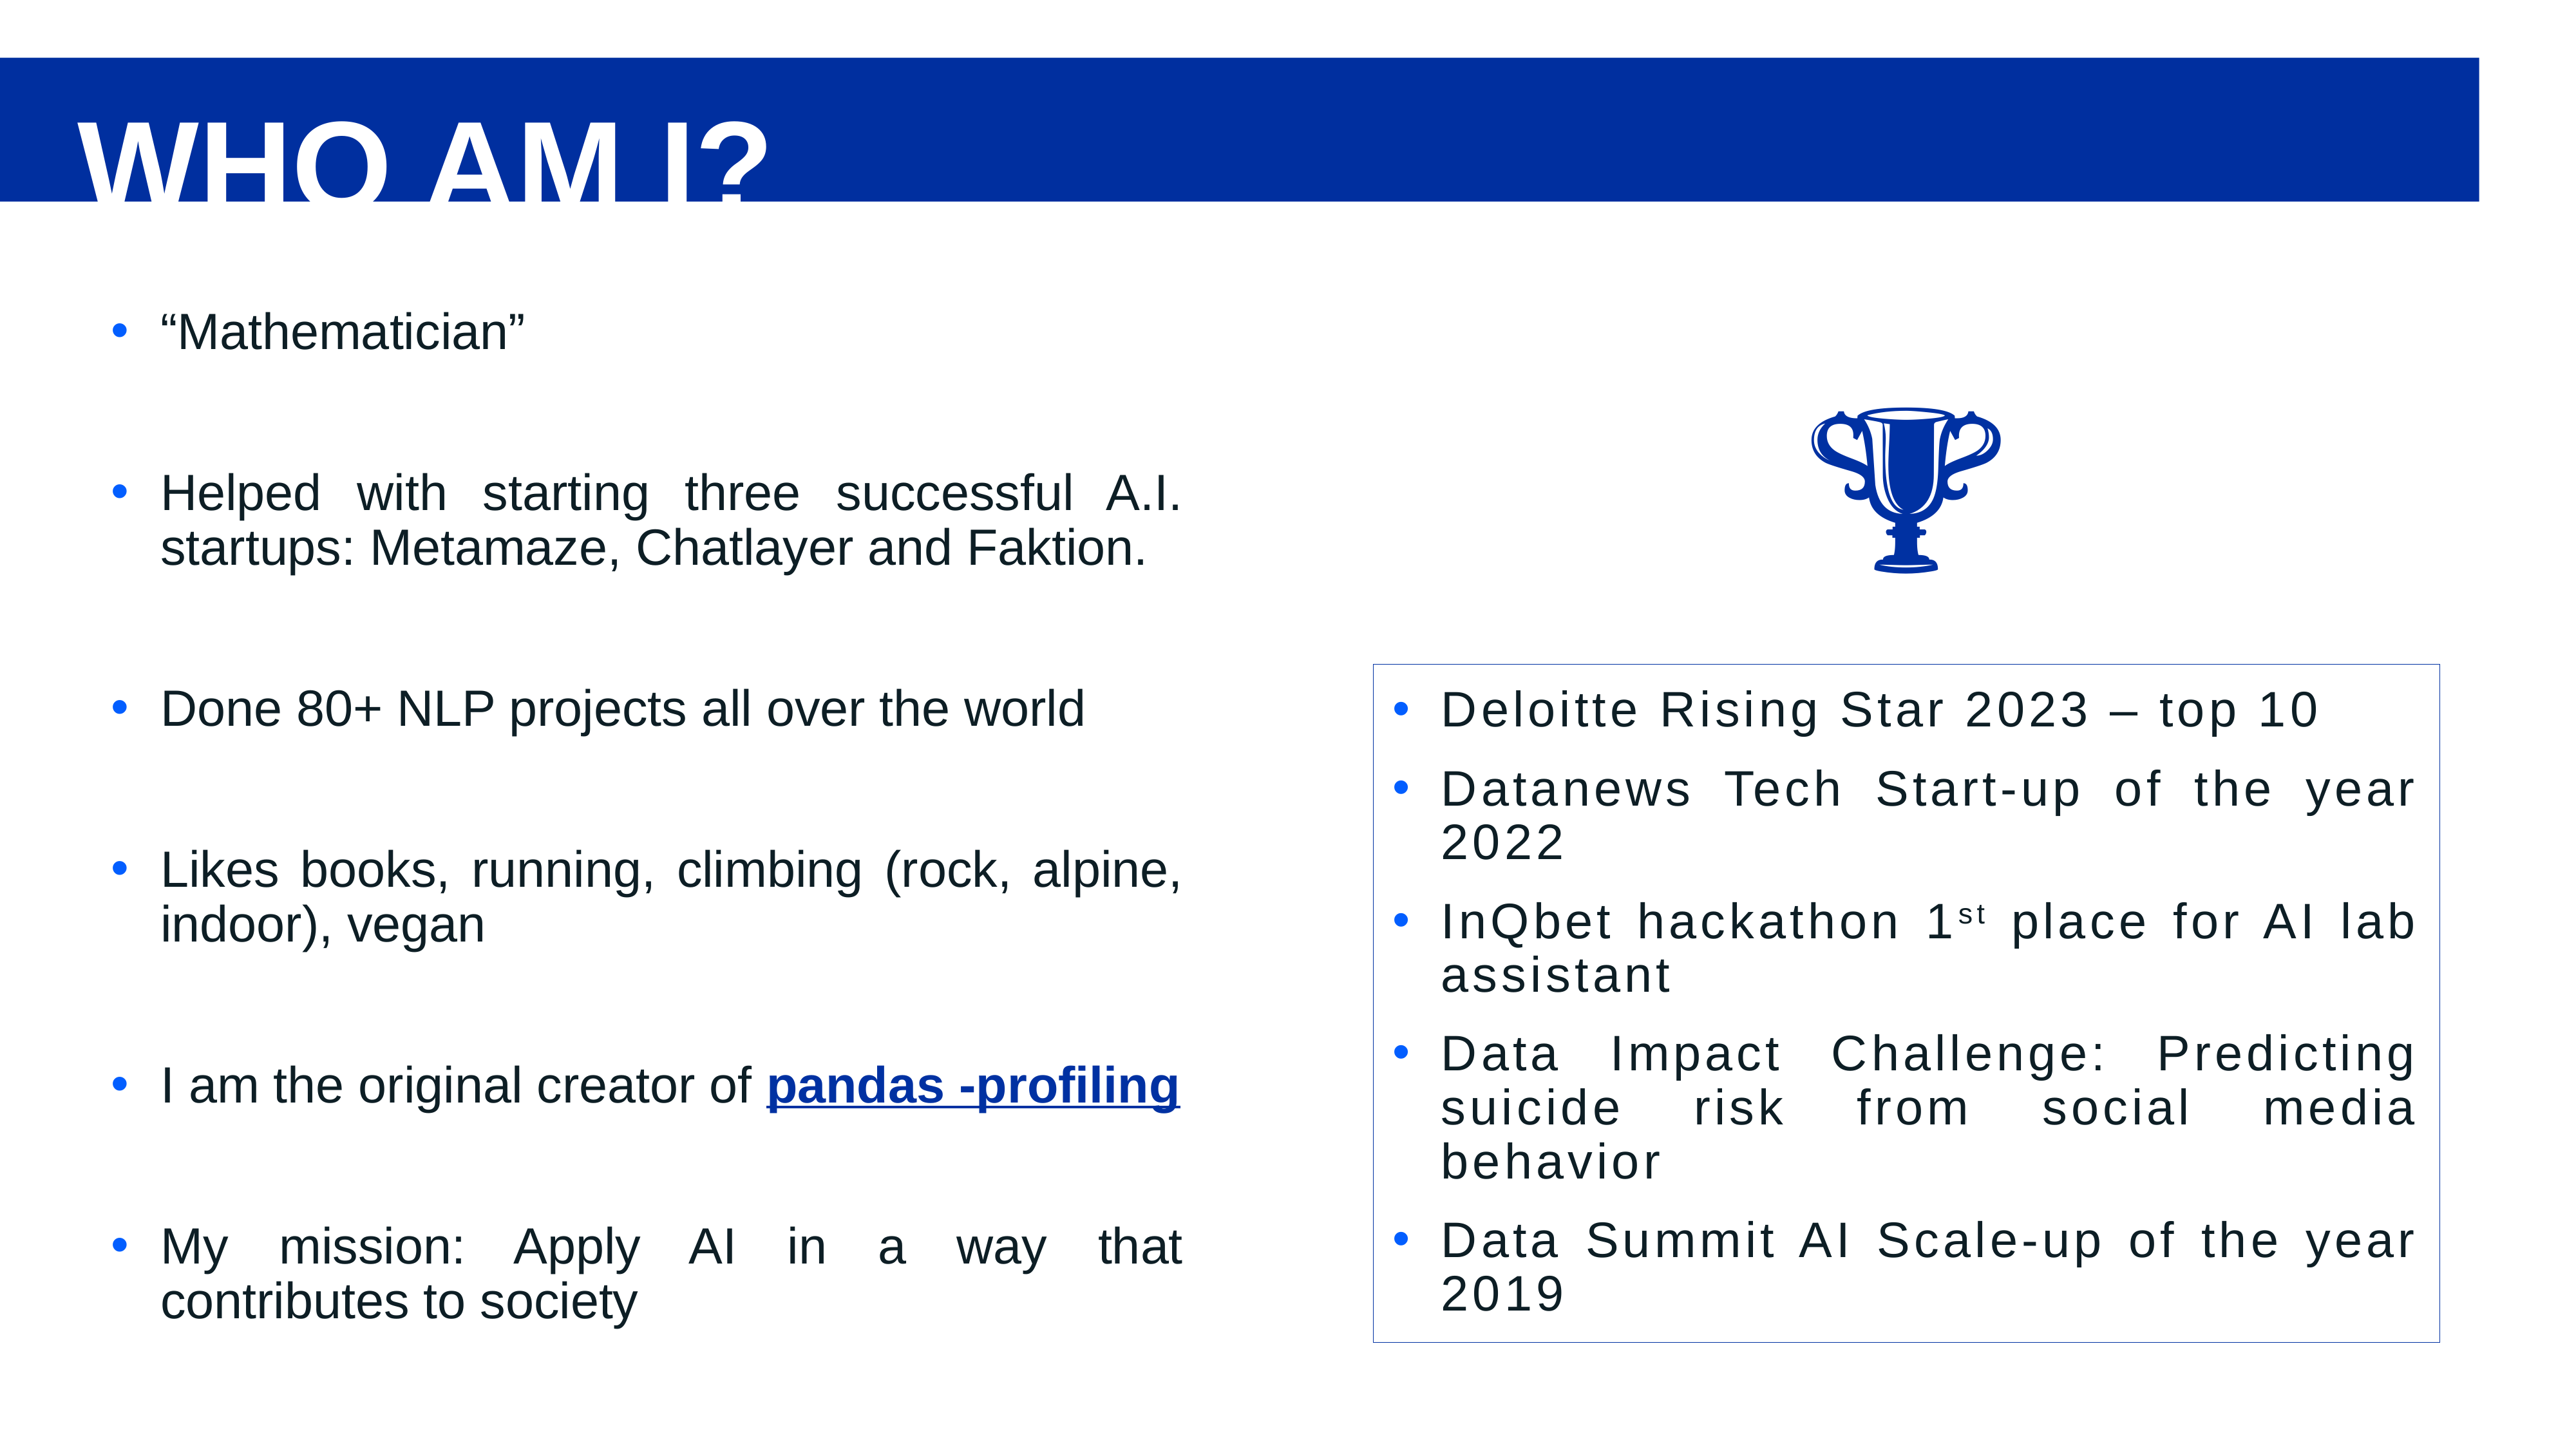

# WHO AM I?
“Mathematician”

Helped with starting three successful A.I. startups: Metamaze, Chatlayer and Faktion.

Done 80+ NLP projects all over the world

Likes books, running, climbing (rock, alpine, indoor), vegan

I am the original creator of pandas -profiling

My mission: Apply AI in a way that contributes to society

🏆
Deloitte Rising Star 2023 – top 10
Datanews Tech Start-up of the year 2022
InQbet hackathon 1st place for AI lab assistant
Data Impact Challenge: Predicting suicide risk from social media behavior
Data Summit AI Scale-up of the year 2019